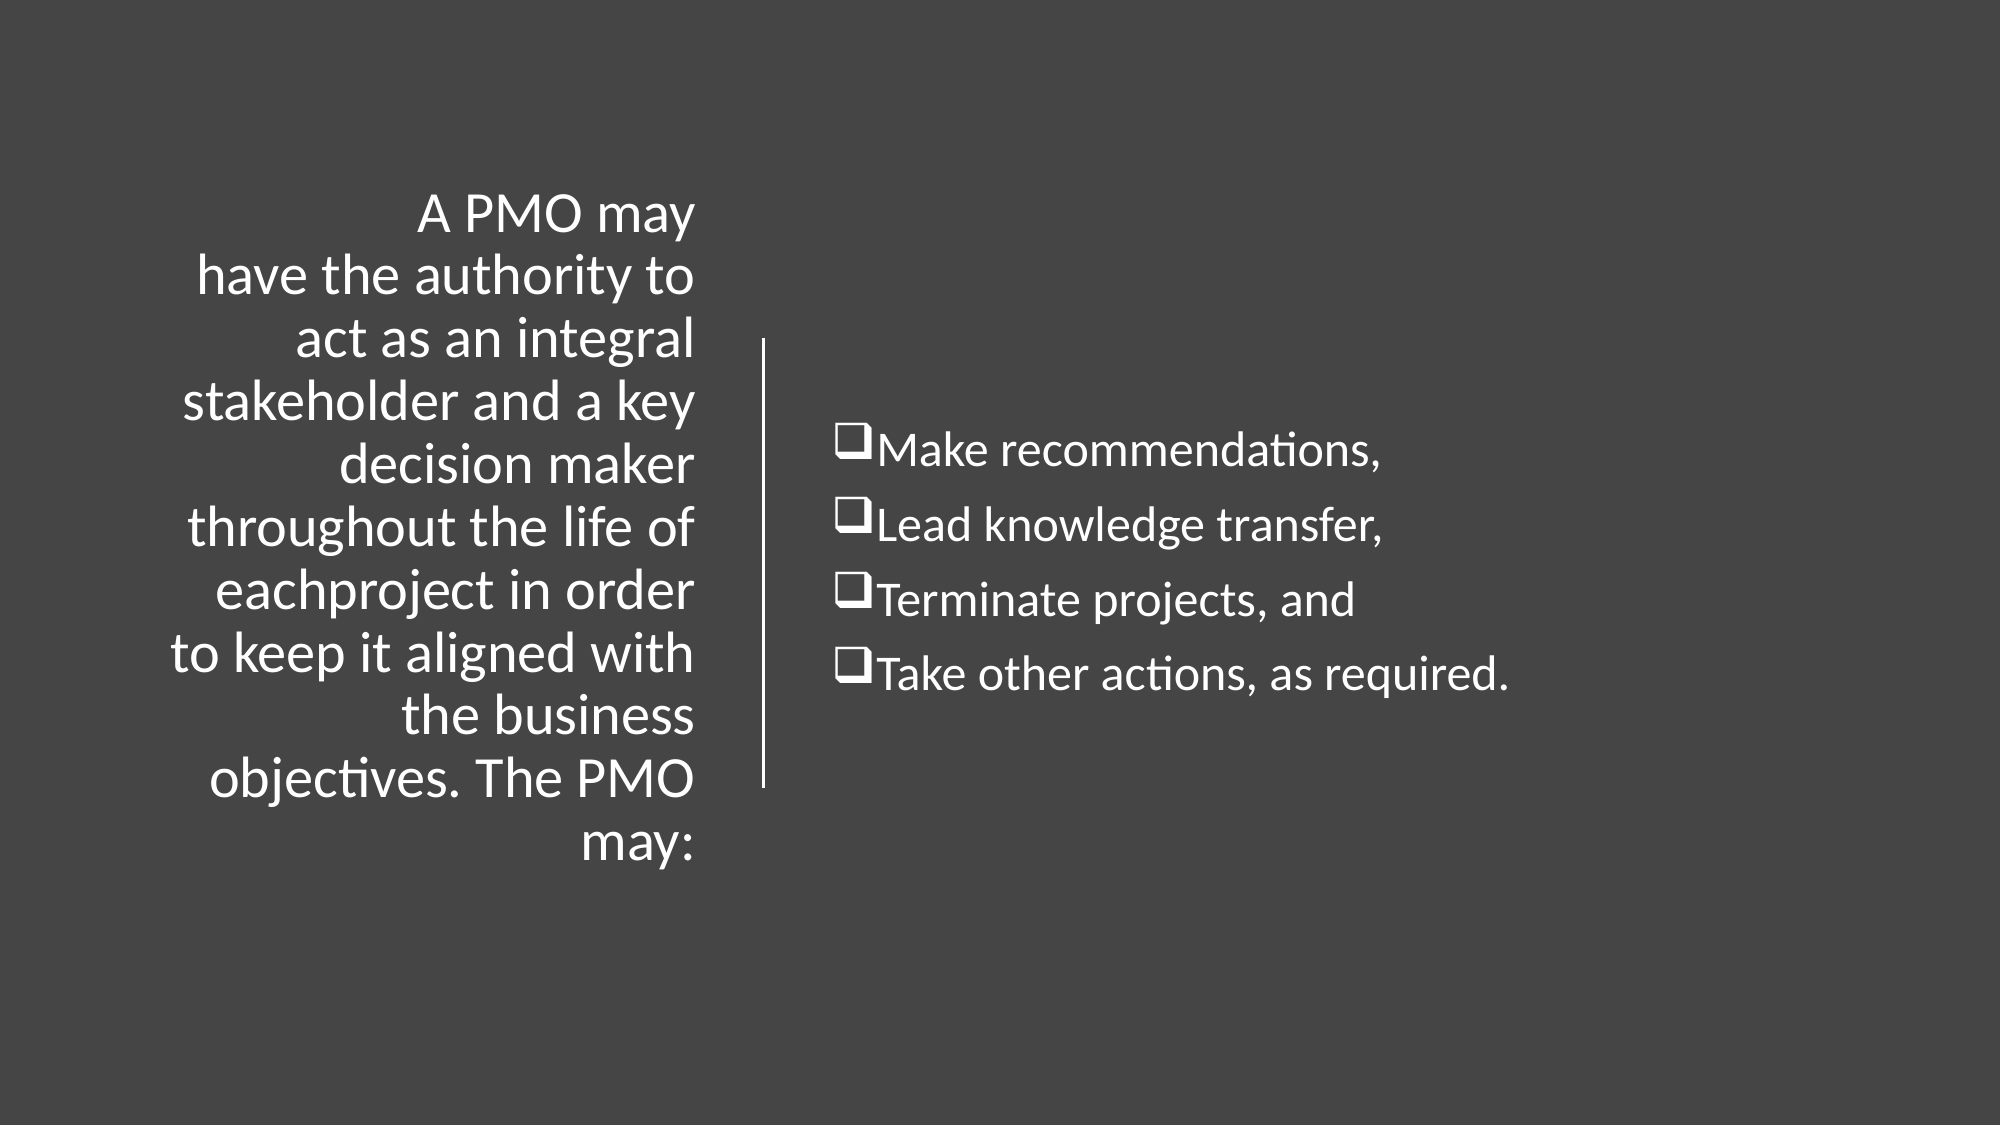

# A PMO may have the authority to act as an integral stakeholder and a key decision maker throughout the life of eachproject in order to keep it aligned with the business objectives. The PMO may:
Make recommendations,
Lead knowledge transfer,
Terminate projects, and
Take other actions, as required.